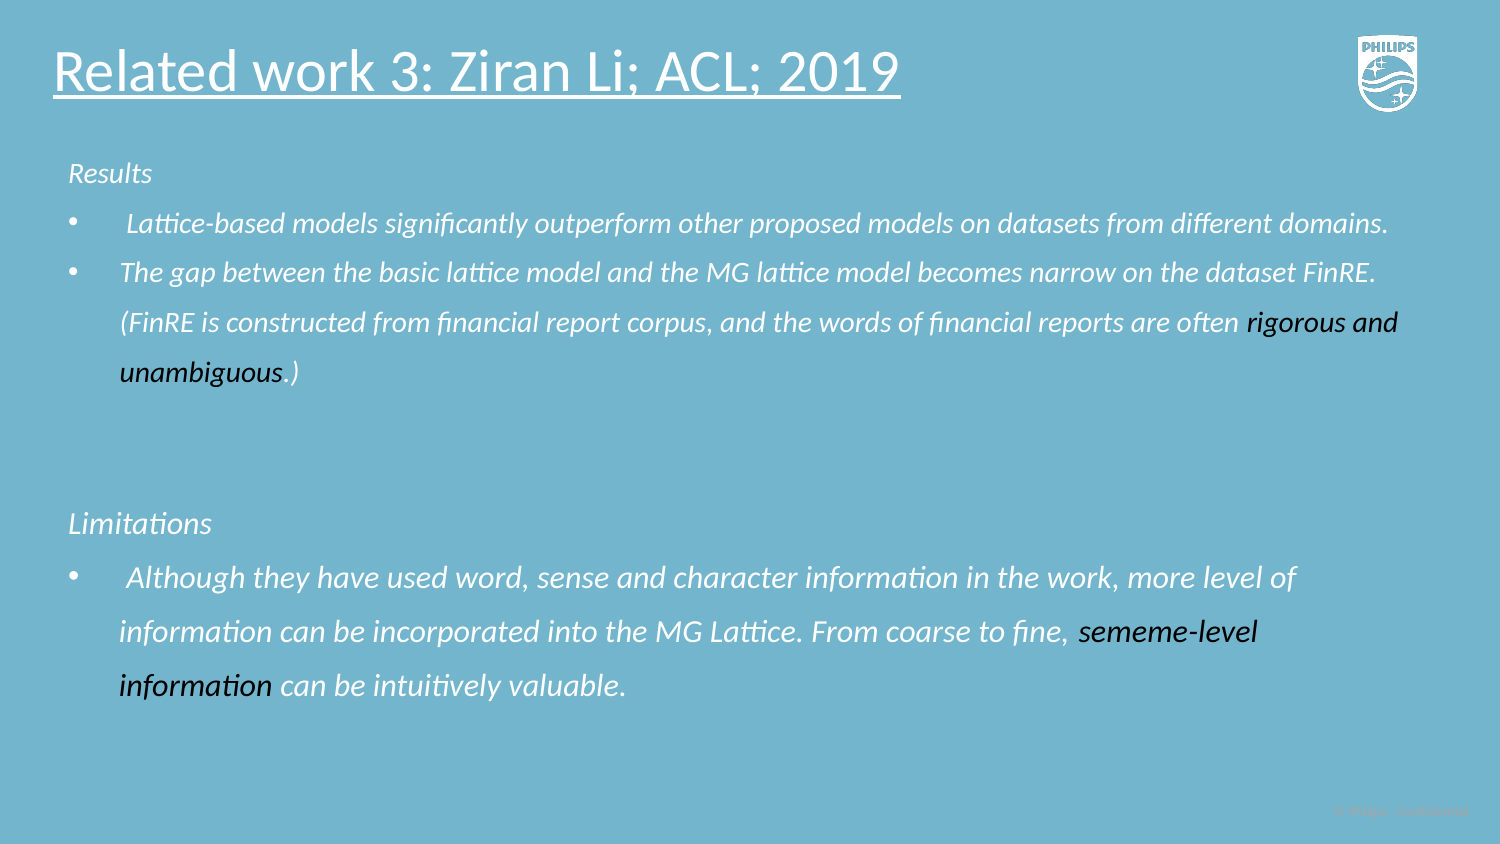

Related work 3: Ziran Li; ACL; 2019
Results
 Lattice-based models significantly outperform other proposed models on datasets from different domains.
The gap between the basic lattice model and the MG lattice model becomes narrow on the dataset FinRE. (FinRE is constructed from financial report corpus, and the words of financial reports are often rigorous and unambiguous.)

Limitations
 Although they have used word, sense and character information in the work, more level of information can be incorporated into the MG Lattice. From coarse to fine, sememe-level information can be intuitively valuable.